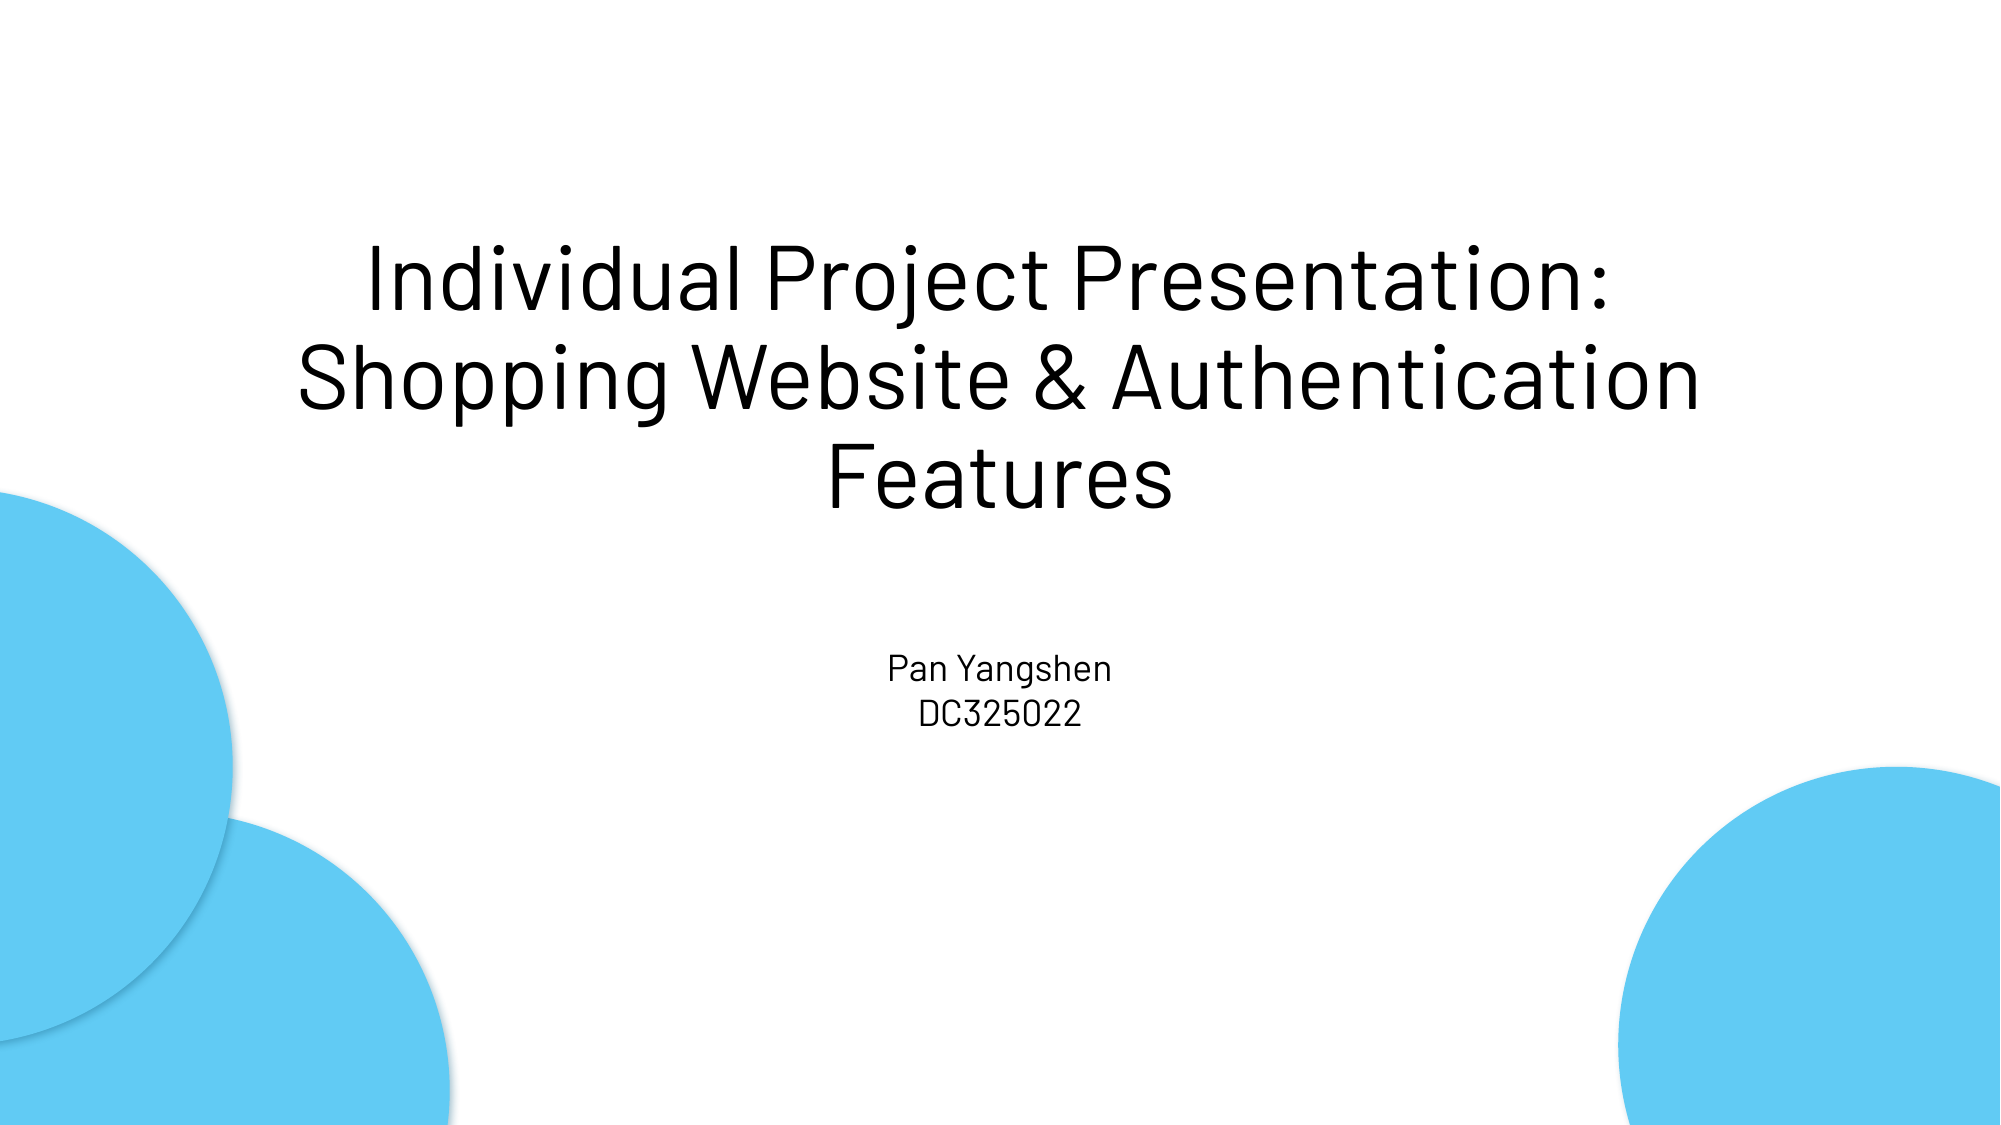

# Individual Project Presentation: Shopping Website & Authentication Features

Pan Yangshen
DC325022